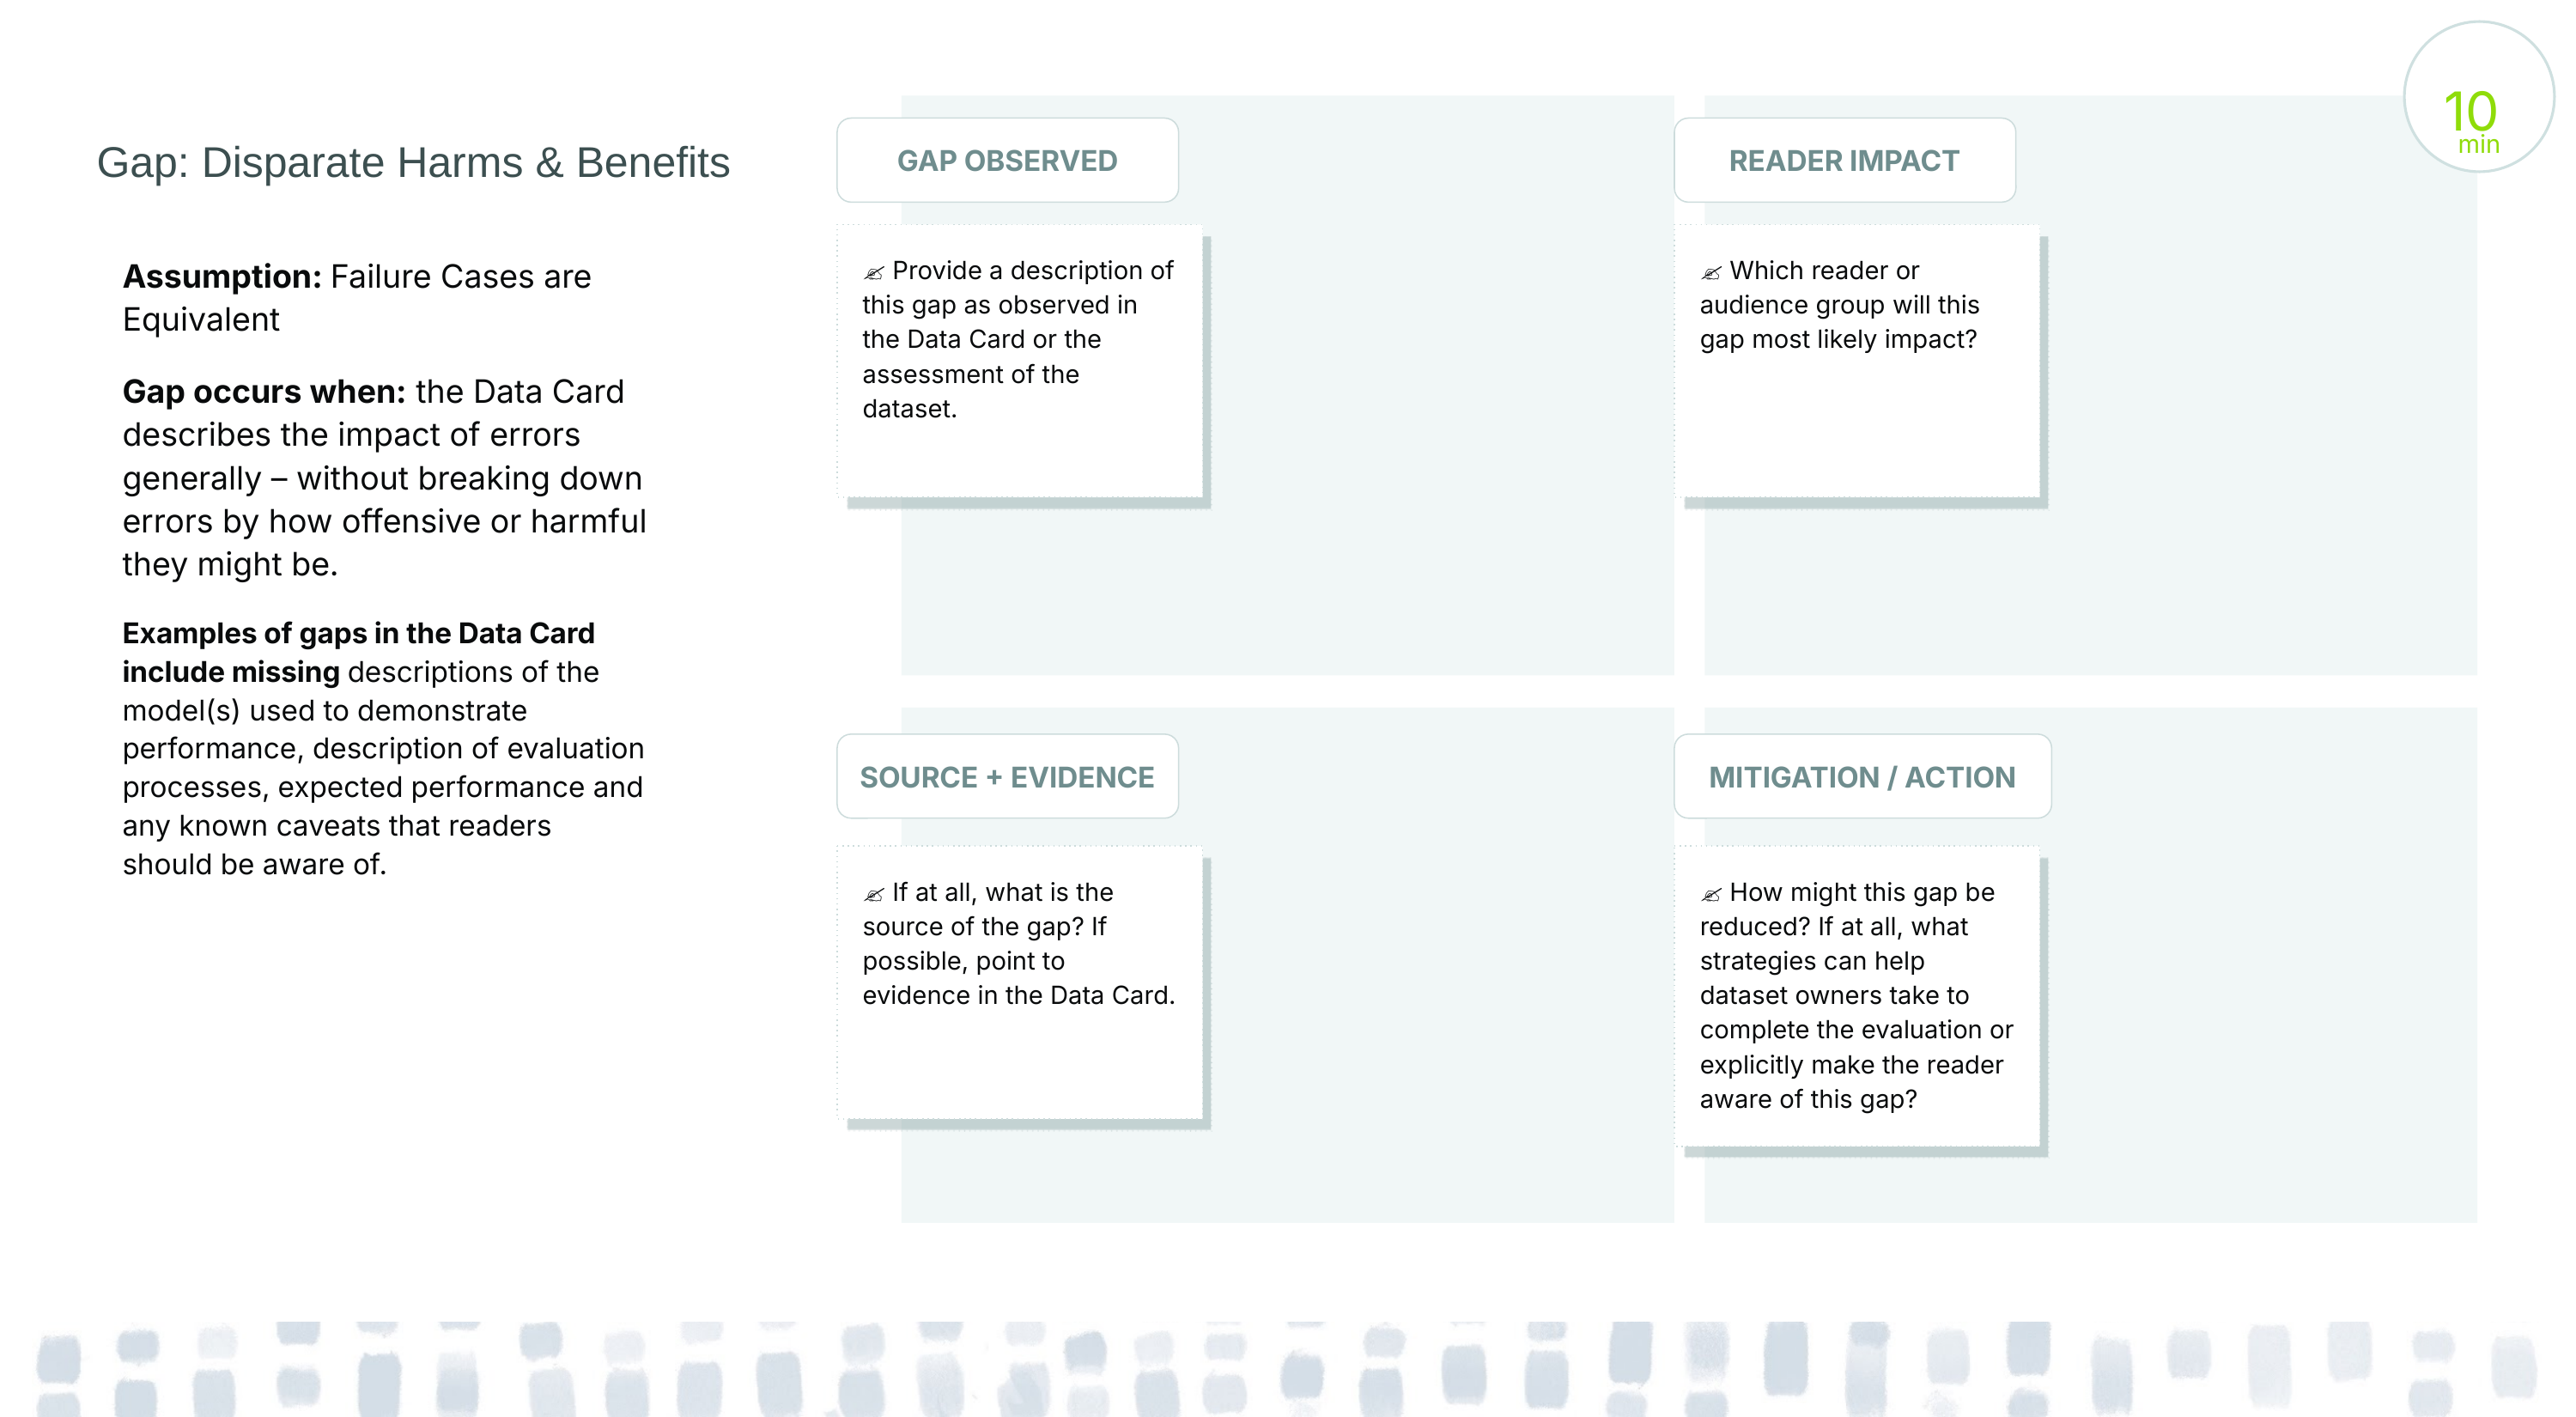

10
min
# Gap: Disparate Harms & Benefits

GAP OBSERVED
READER IMPACT
✍️ Provide a description of this gap as observed in the Data Card or the assessment of the dataset.
✍️ Which reader or audience group will this gap most likely impact?
Assumption: Failure Cases are Equivalent
Gap occurs when: the Data Card describes the impact of errors generally – without breaking down errors by how offensive or harmful they might be.
Examples of gaps in the Data Card include missing descriptions of the model(s) used to demonstrate performance, description of evaluation processes, expected performance and any known caveats that readers should be aware of.

SOURCE + EVIDENCE
MITIGATION / ACTION
✍️ If at all, what is the source of the gap? If possible, point to evidence in the Data Card.
✍️ How might this gap be reduced? If at all, what strategies can help dataset owners take to complete the evaluation or explicitly make the reader aware of this gap?